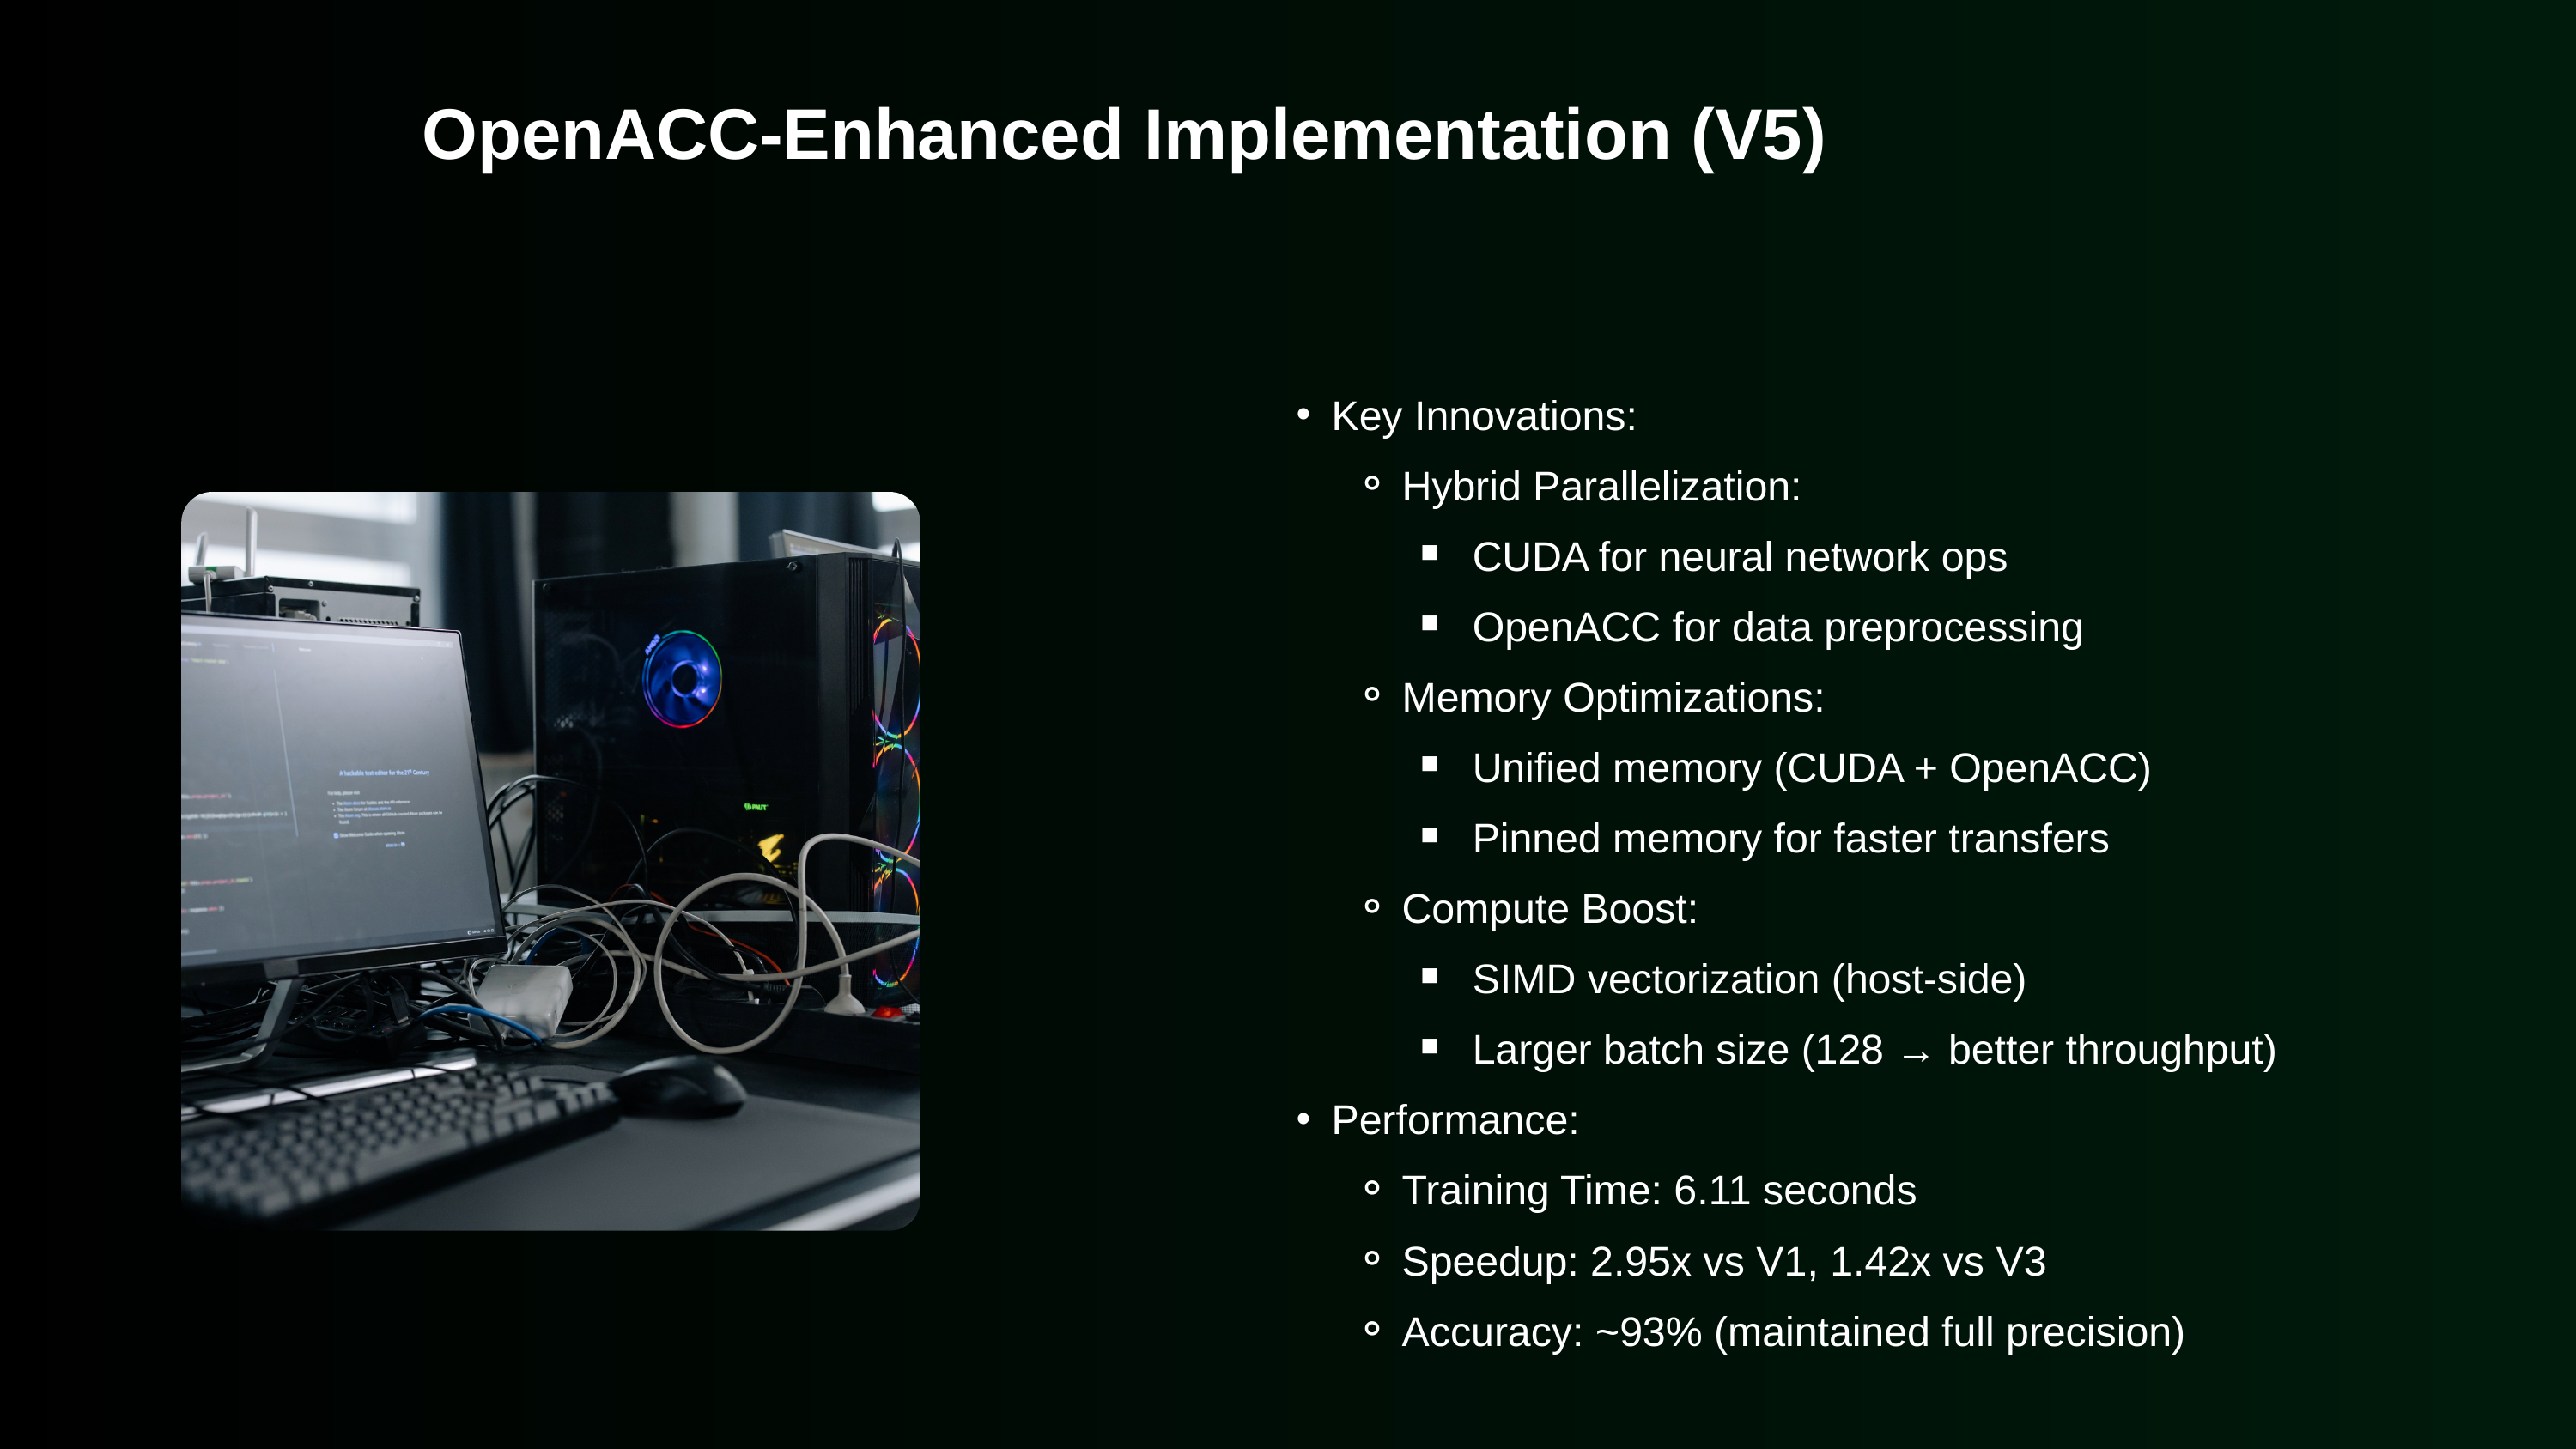

OpenACC-Enhanced Implementation (V5)

Key Innovations:
Hybrid Parallelization:
CUDA for neural network ops
OpenACC for data preprocessing
Memory Optimizations:
Unified memory (CUDA + OpenACC)
Pinned memory for faster transfers
Compute Boost:
SIMD vectorization (host-side)
Larger batch size (128 → better throughput)
Performance:
Training Time: 6.11 seconds
Speedup: 2.95x vs V1, 1.42x vs V3
Accuracy: ~93% (maintained full precision)